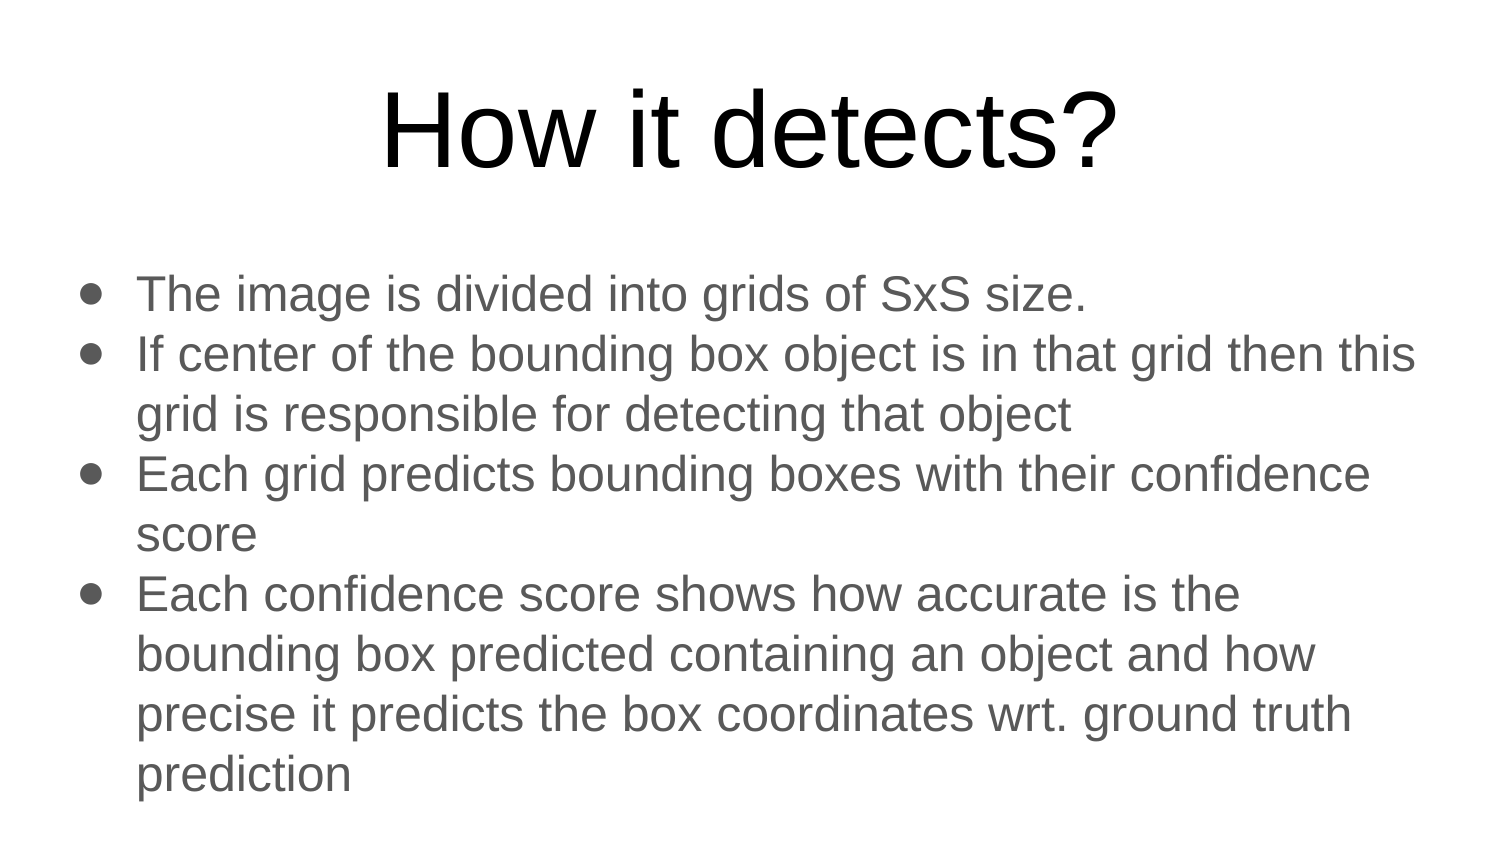

# How it detects?
The image is divided into grids of SxS size.
If center of the bounding box object is in that grid then this grid is responsible for detecting that object
Each grid predicts bounding boxes with their confidence score
Each confidence score shows how accurate is the bounding box predicted containing an object and how precise it predicts the box coordinates wrt. ground truth prediction